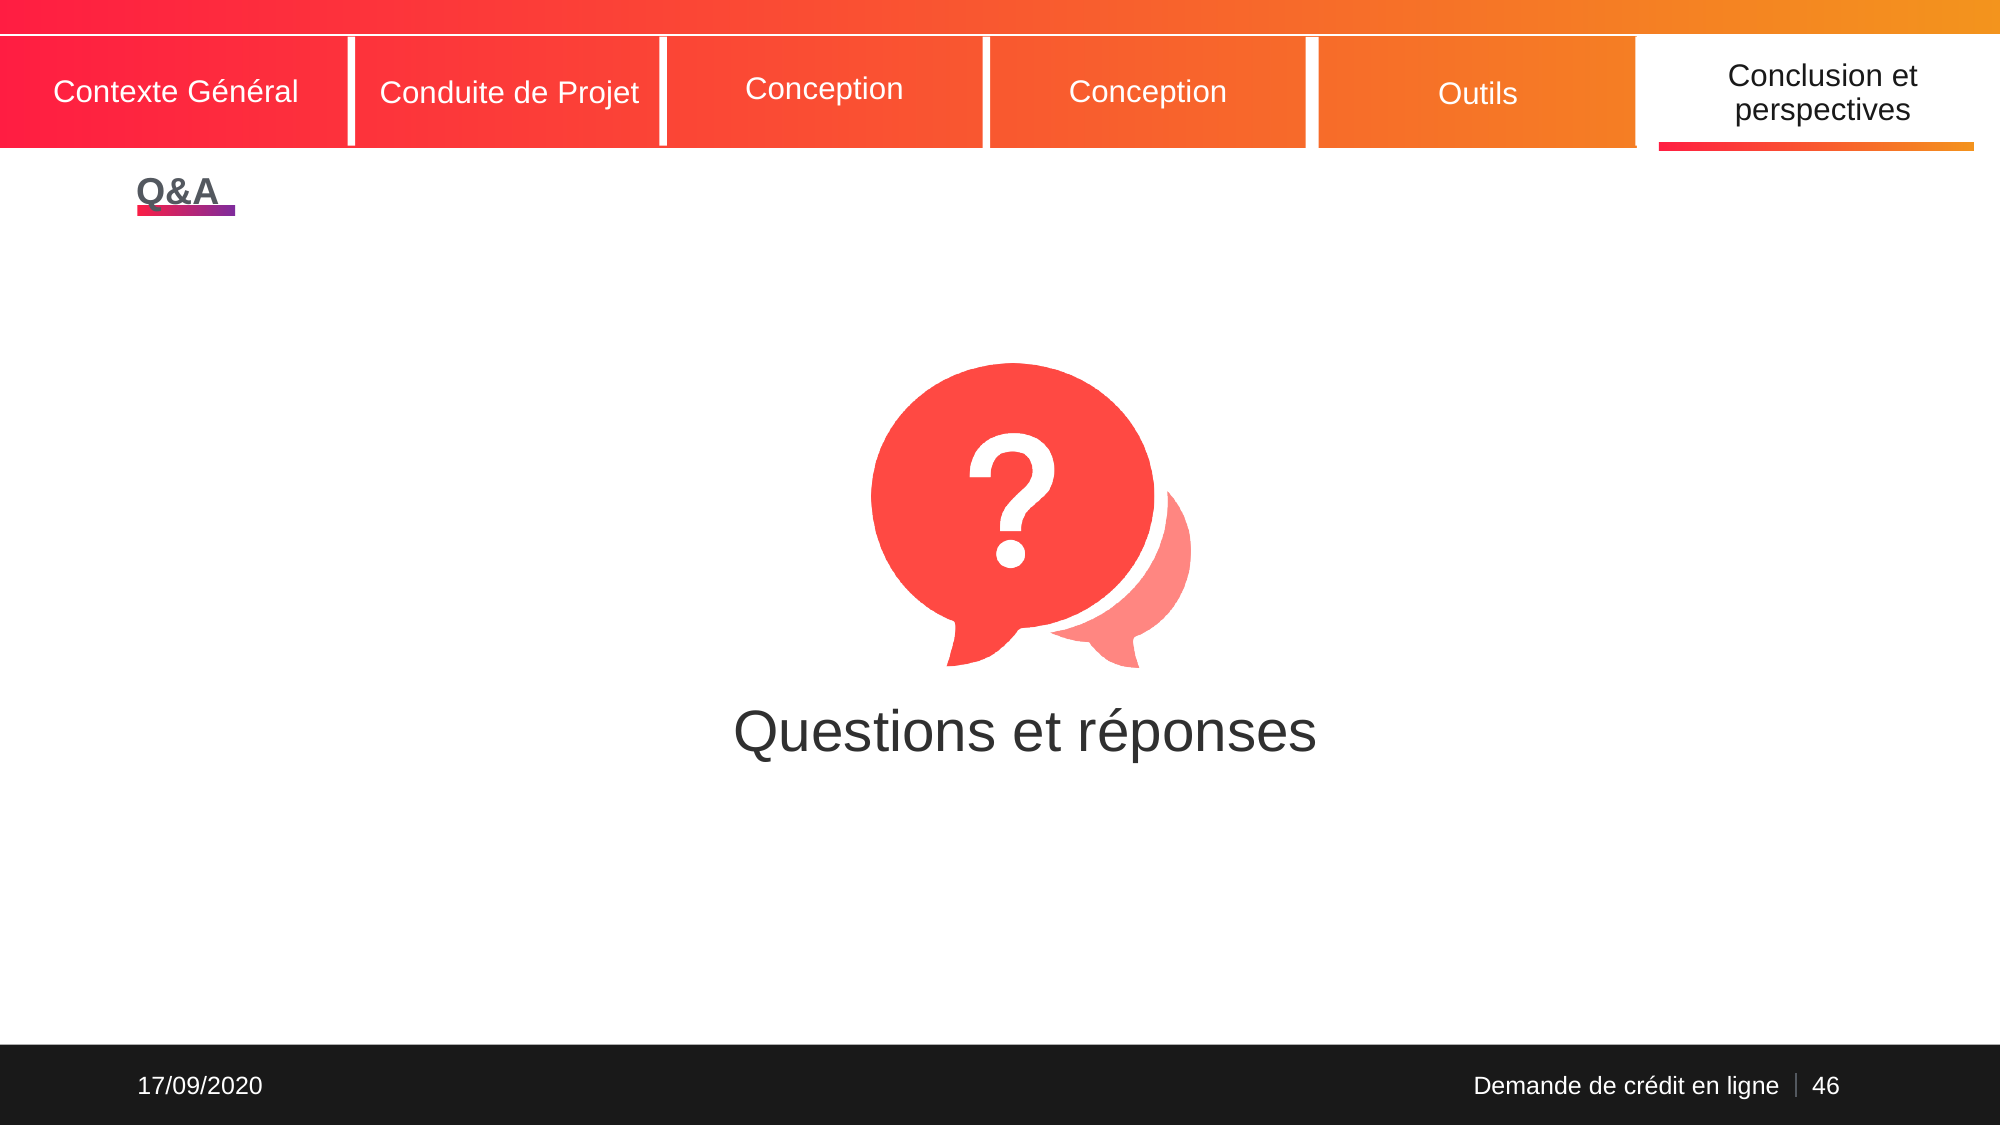

Conception

Contexte Général
Conception
Conduite de Projet
Outils
Conclusion et perspectives

Q&A

Questions et réponses
17/09/2020
Demande de crédit en ligne
46